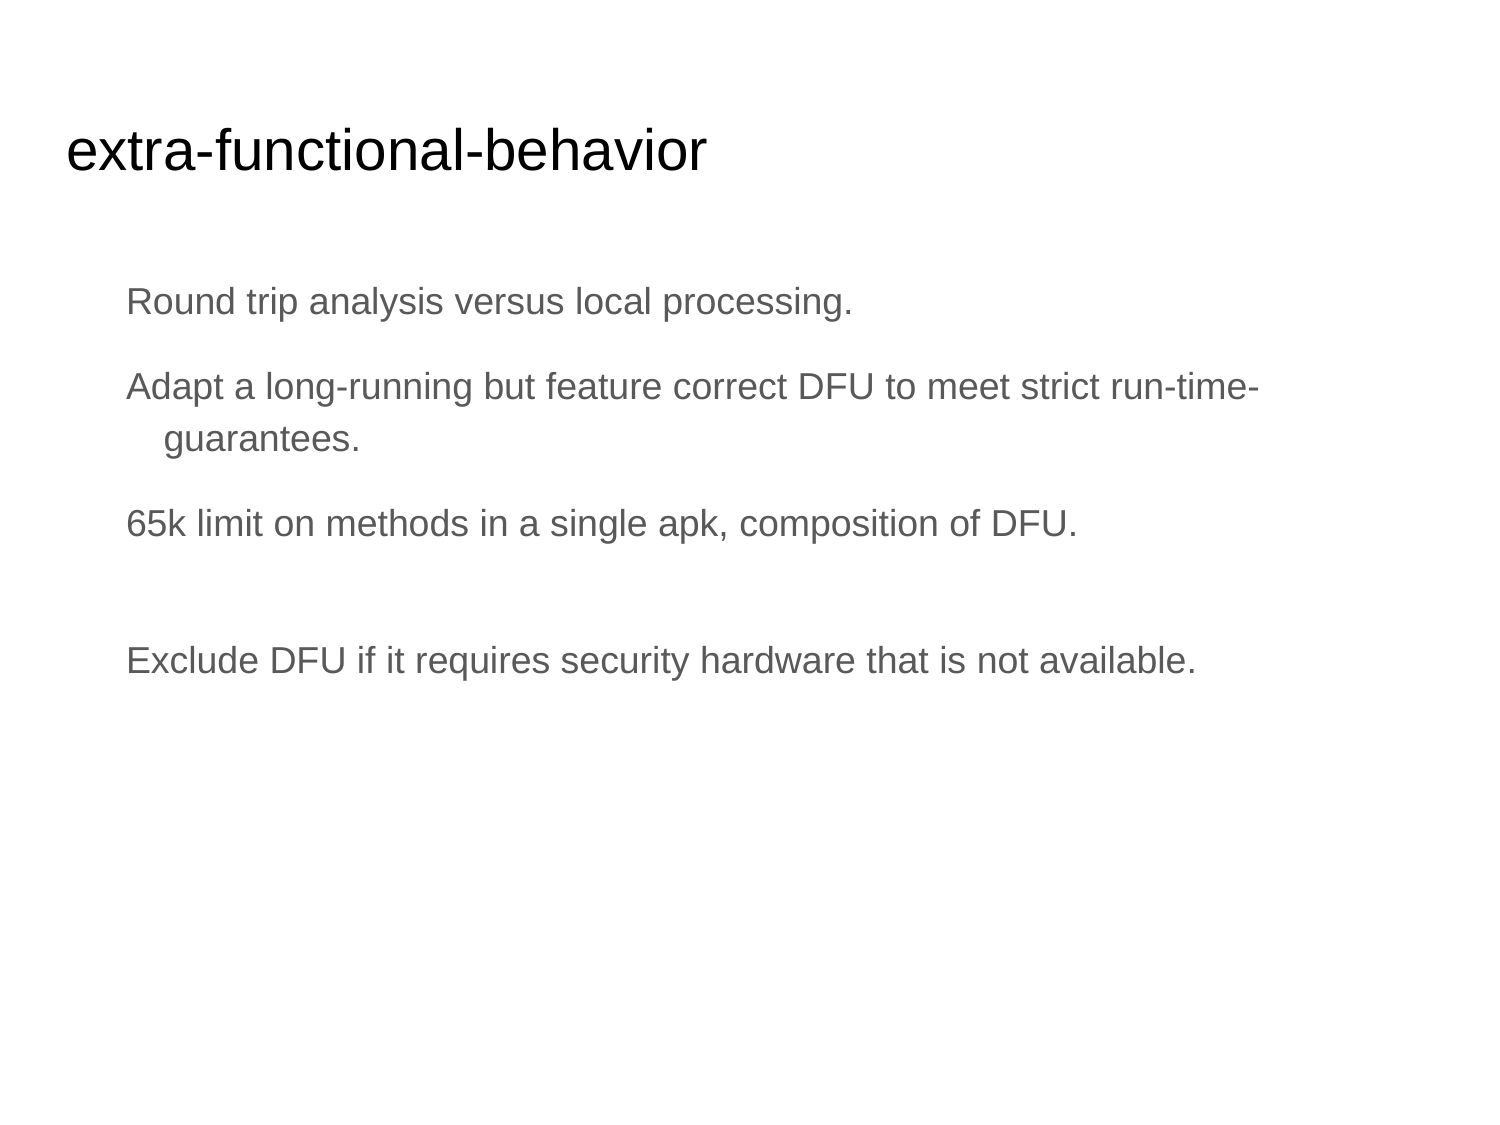

# extra-functional-behavior
Round trip analysis versus local processing.
Adapt a long-running but feature correct DFU to meet strict run-time-guarantees.
65k limit on methods in a single apk, composition of DFU.
Exclude DFU if it requires security hardware that is not available.